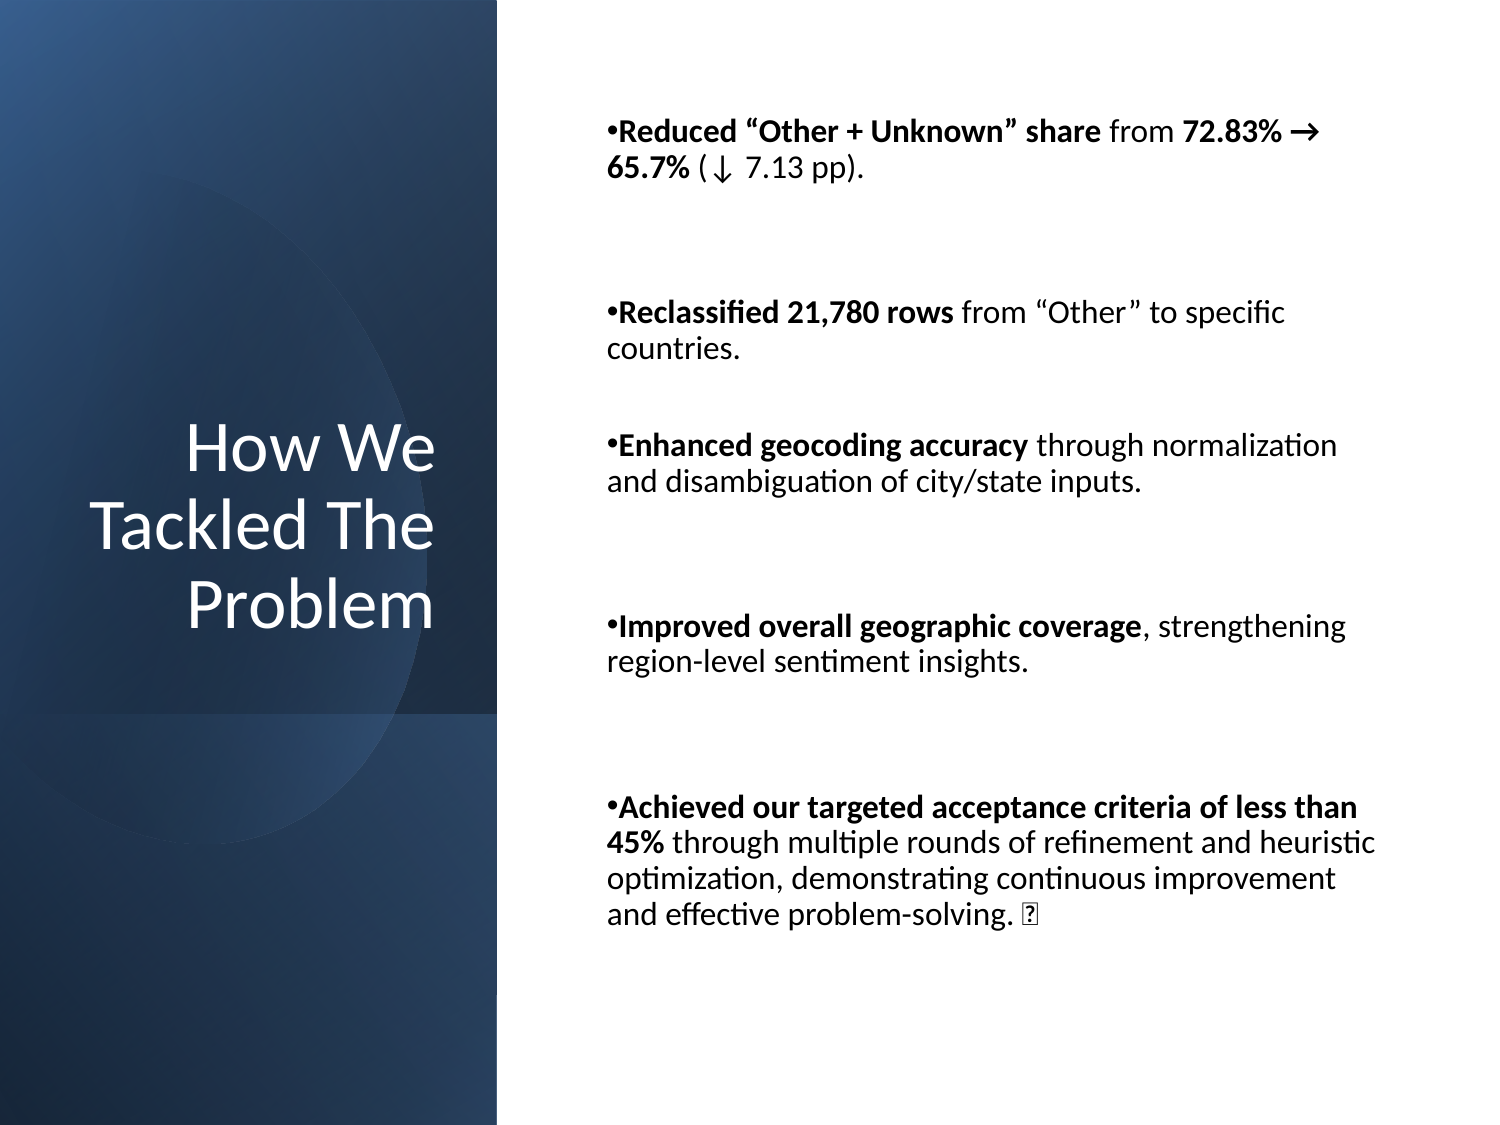

# How We Tackled The Problem
Reduced “Other + Unknown” share from 72.83% → 65.7% (↓ 7.13 pp).

Reclassified 21,780 rows from “Other” to specific countries.

Enhanced geocoding accuracy through normalization and disambiguation of city/state inputs.

Improved overall geographic coverage, strengthening region-level sentiment insights.

Achieved our targeted acceptance criteria of less than 45% through multiple rounds of refinement and heuristic optimization, demonstrating continuous improvement and effective problem-solving. 🥳